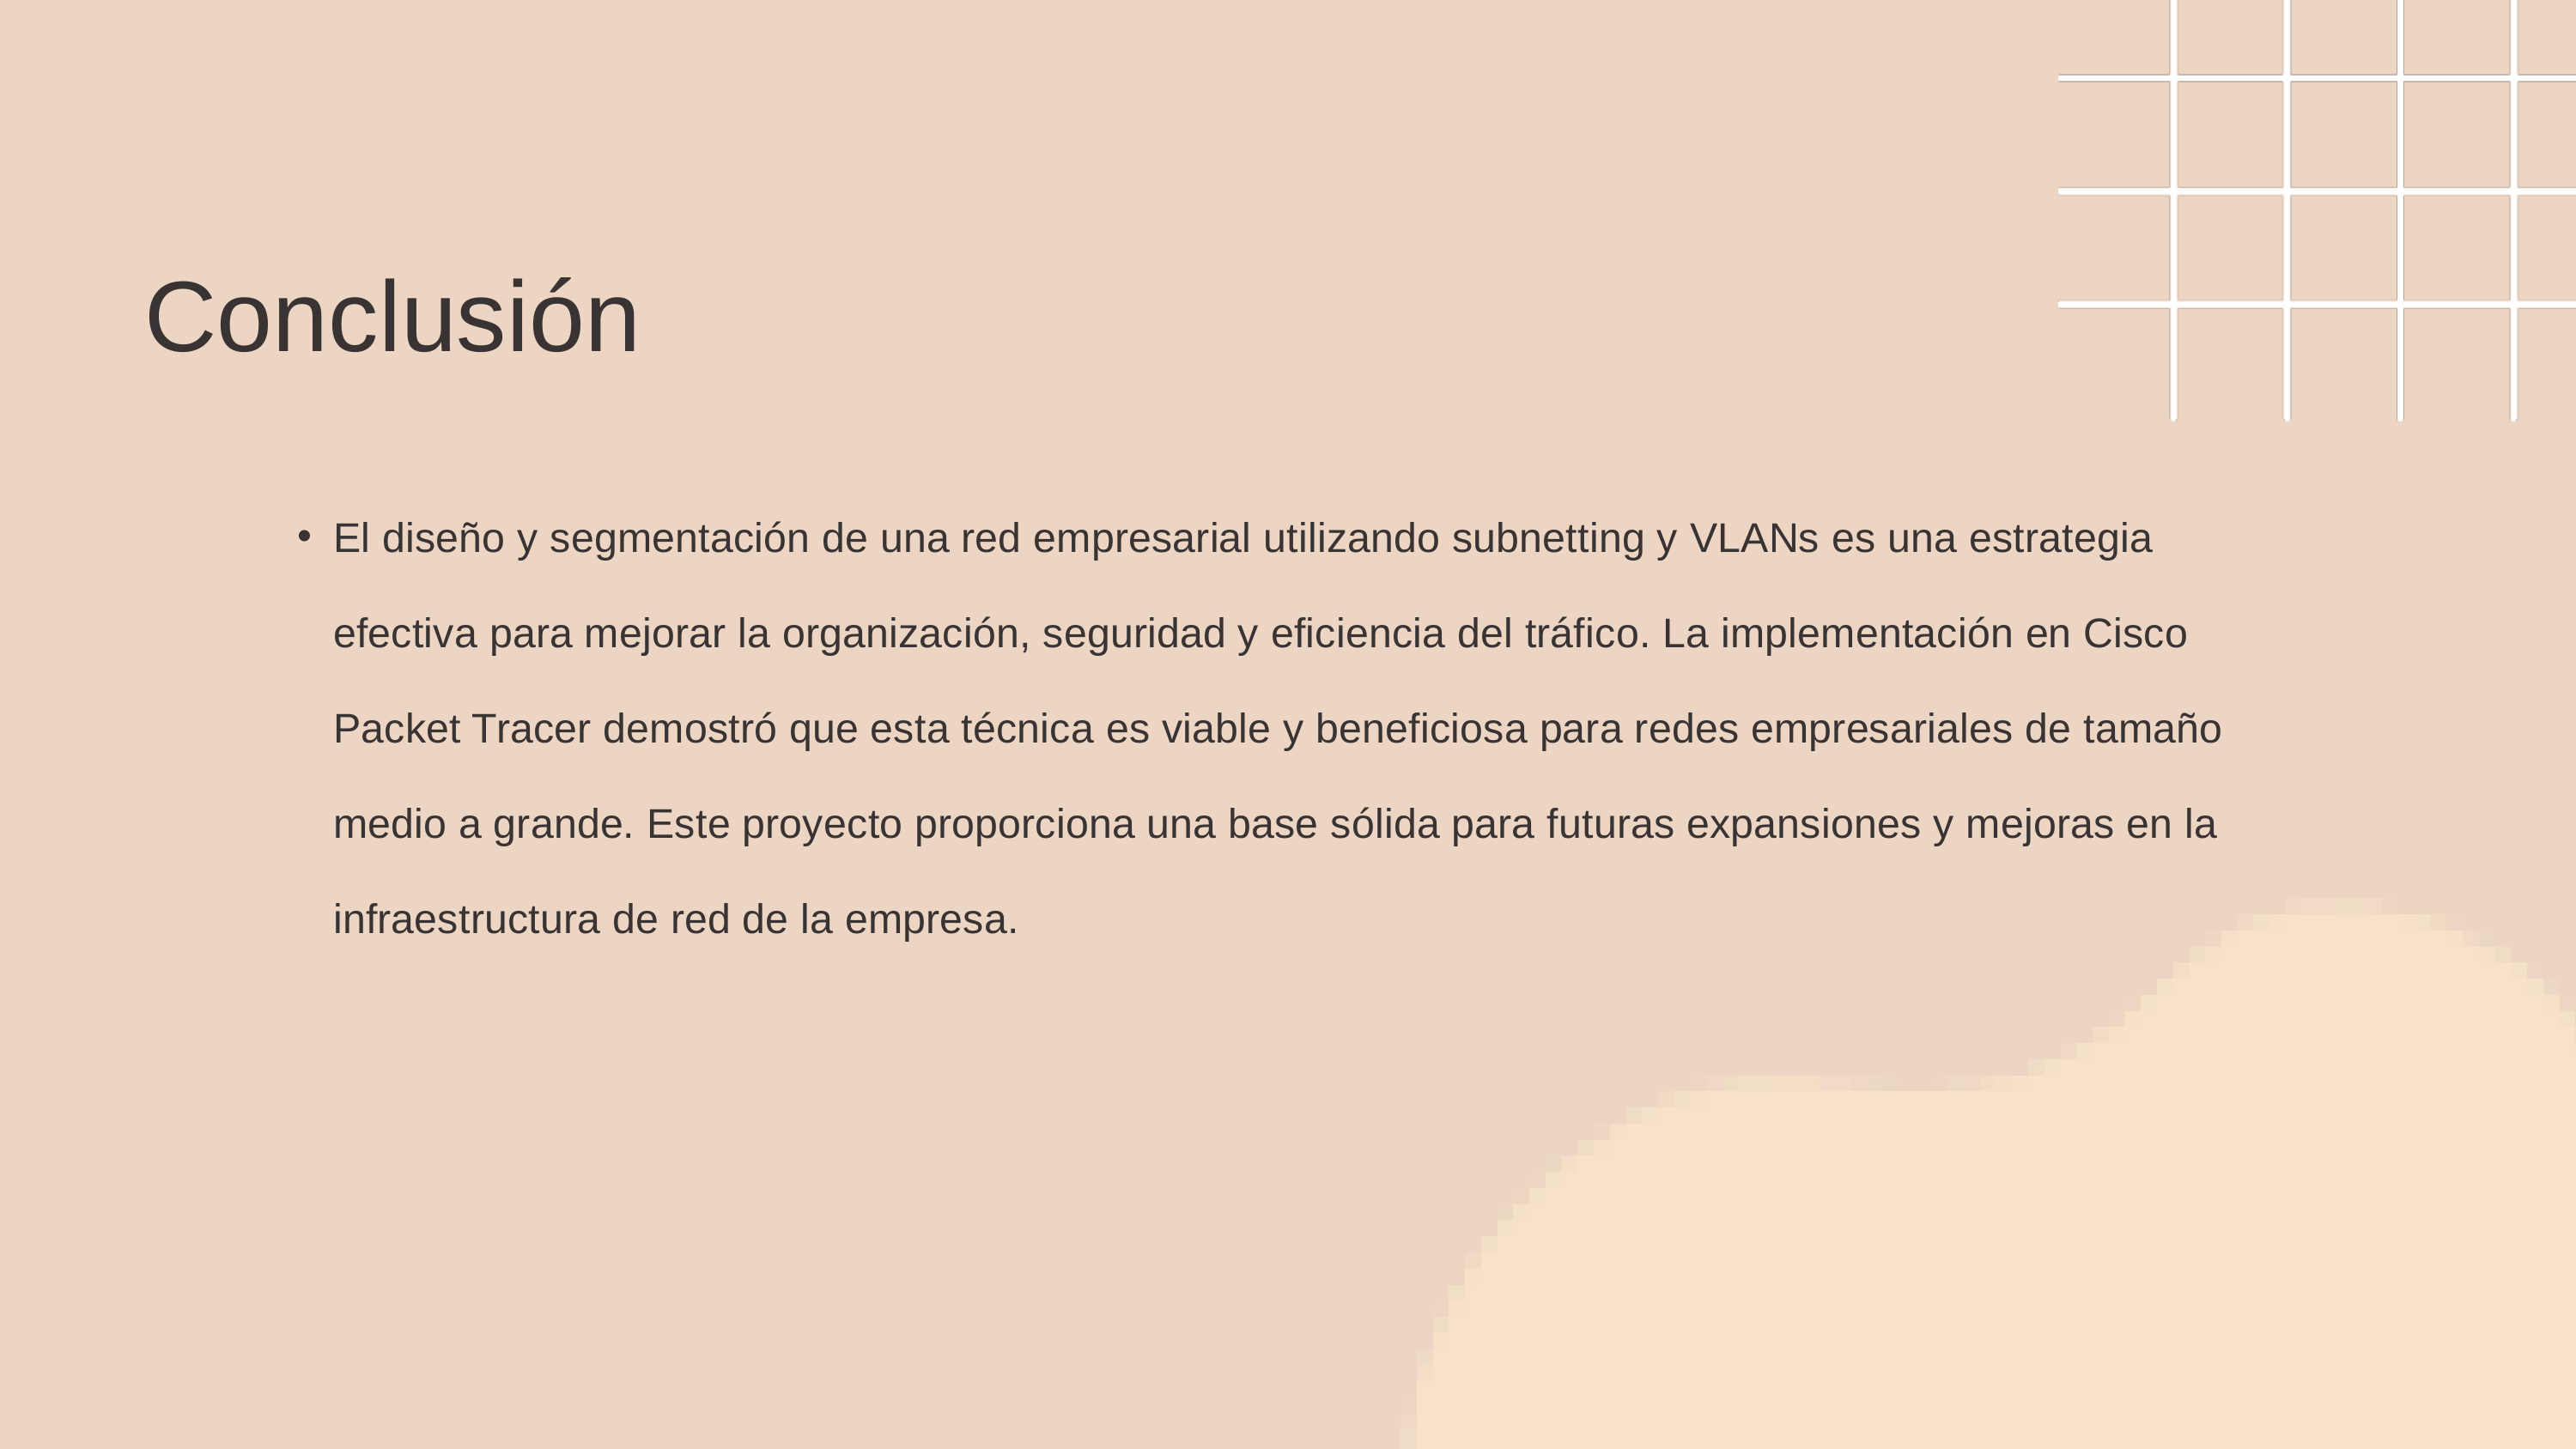

Conclusión
El diseño y segmentación de una red empresarial utilizando subnetting y VLANs es una estrategia efectiva para mejorar la organización, seguridad y eficiencia del tráfico. La implementación en Cisco Packet Tracer demostró que esta técnica es viable y beneficiosa para redes empresariales de tamaño medio a grande. Este proyecto proporciona una base sólida para futuras expansiones y mejoras en la infraestructura de red de la empresa.